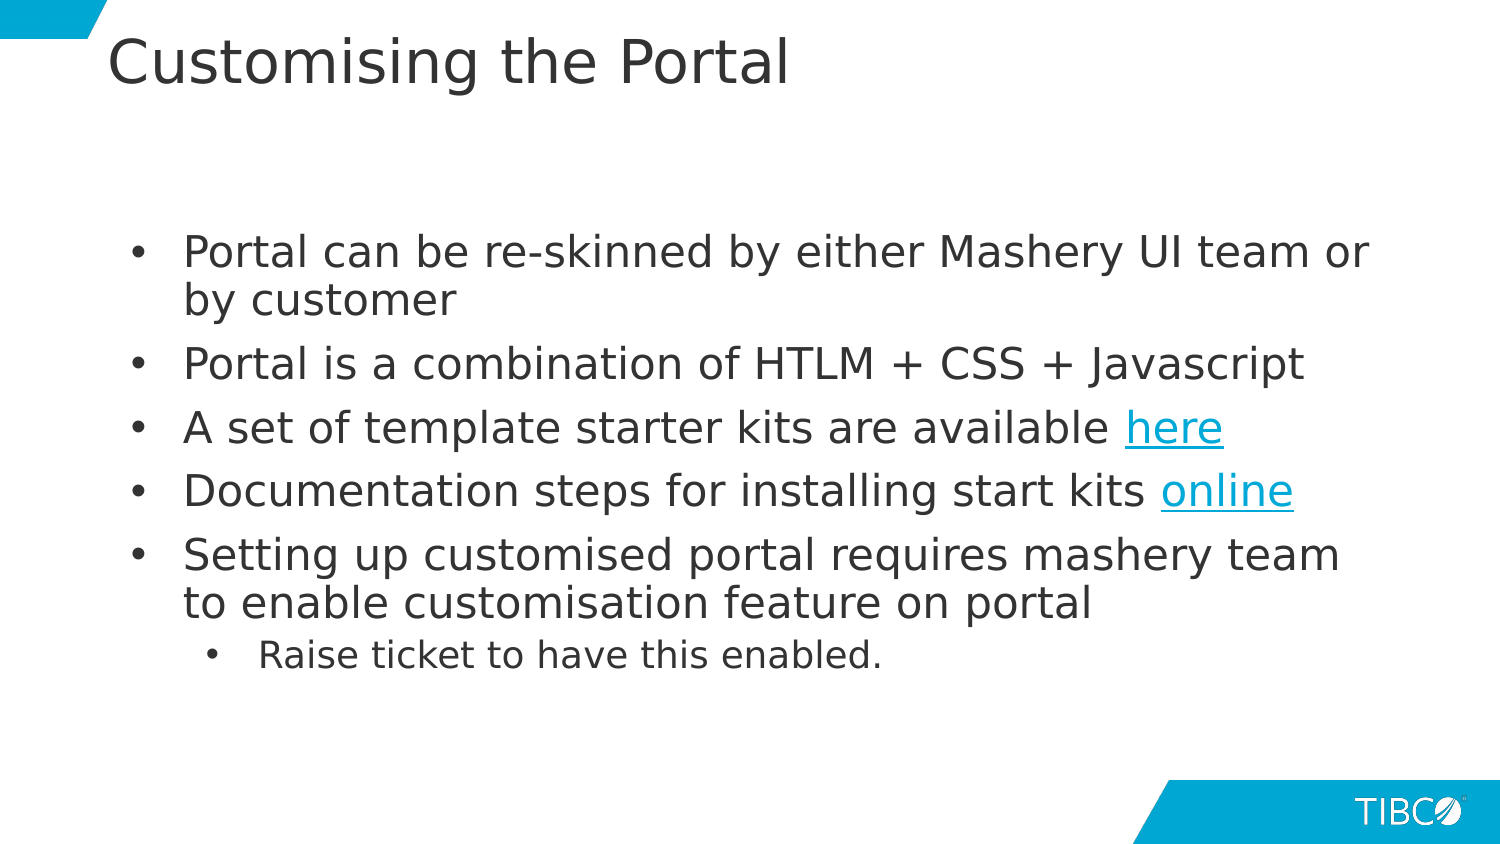

# Customising the Portal
Portal can be re-skinned by either Mashery UI team or by customer
Portal is a combination of HTLM + CSS + Javascript
A set of template starter kits are available here
Documentation steps for installing start kits online
Setting up customised portal requires mashery team to enable customisation feature on portal
Raise ticket to have this enabled.